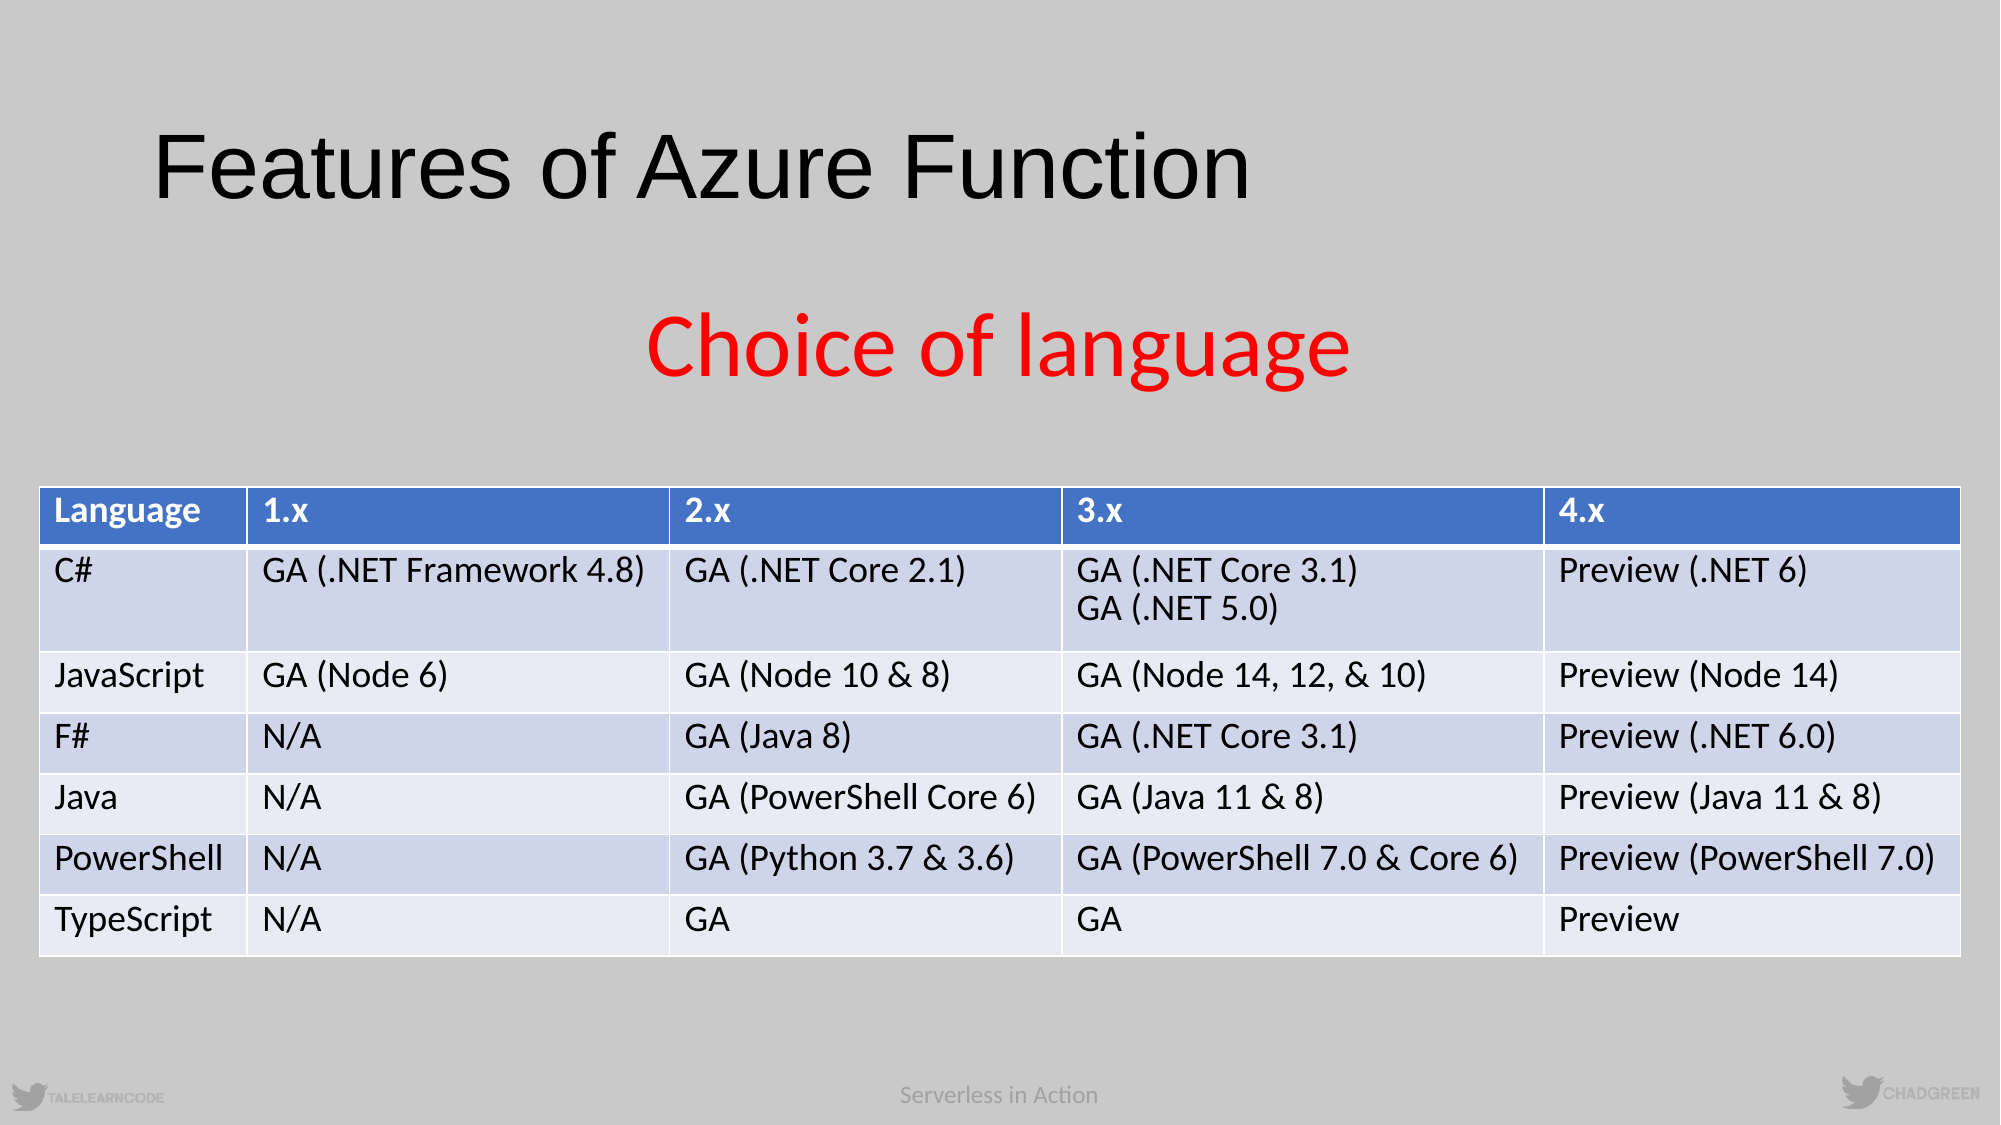

# Features of Azure Function
Choice of language
| Language | 1.x | 2.x | 3.x | 4.x |
| --- | --- | --- | --- | --- |
| C# | GA (.NET Framework 4.8) | GA (.NET Core 2.1) | GA (.NET Core 3.1) GA (.NET 5.0) | Preview (.NET 6) |
| JavaScript | GA (Node 6) | GA (Node 10 & 8) | GA (Node 14, 12, & 10) | Preview (Node 14) |
| F# | N/A | GA (Java 8) | GA (.NET Core 3.1) | Preview (.NET 6.0) |
| Java | N/A | GA (PowerShell Core 6) | GA (Java 11 & 8) | Preview (Java 11 & 8) |
| PowerShell | N/A | GA (Python 3.7 & 3.6) | GA (PowerShell 7.0 & Core 6) | Preview (PowerShell 7.0) |
| TypeScript | N/A | GA | GA | Preview |